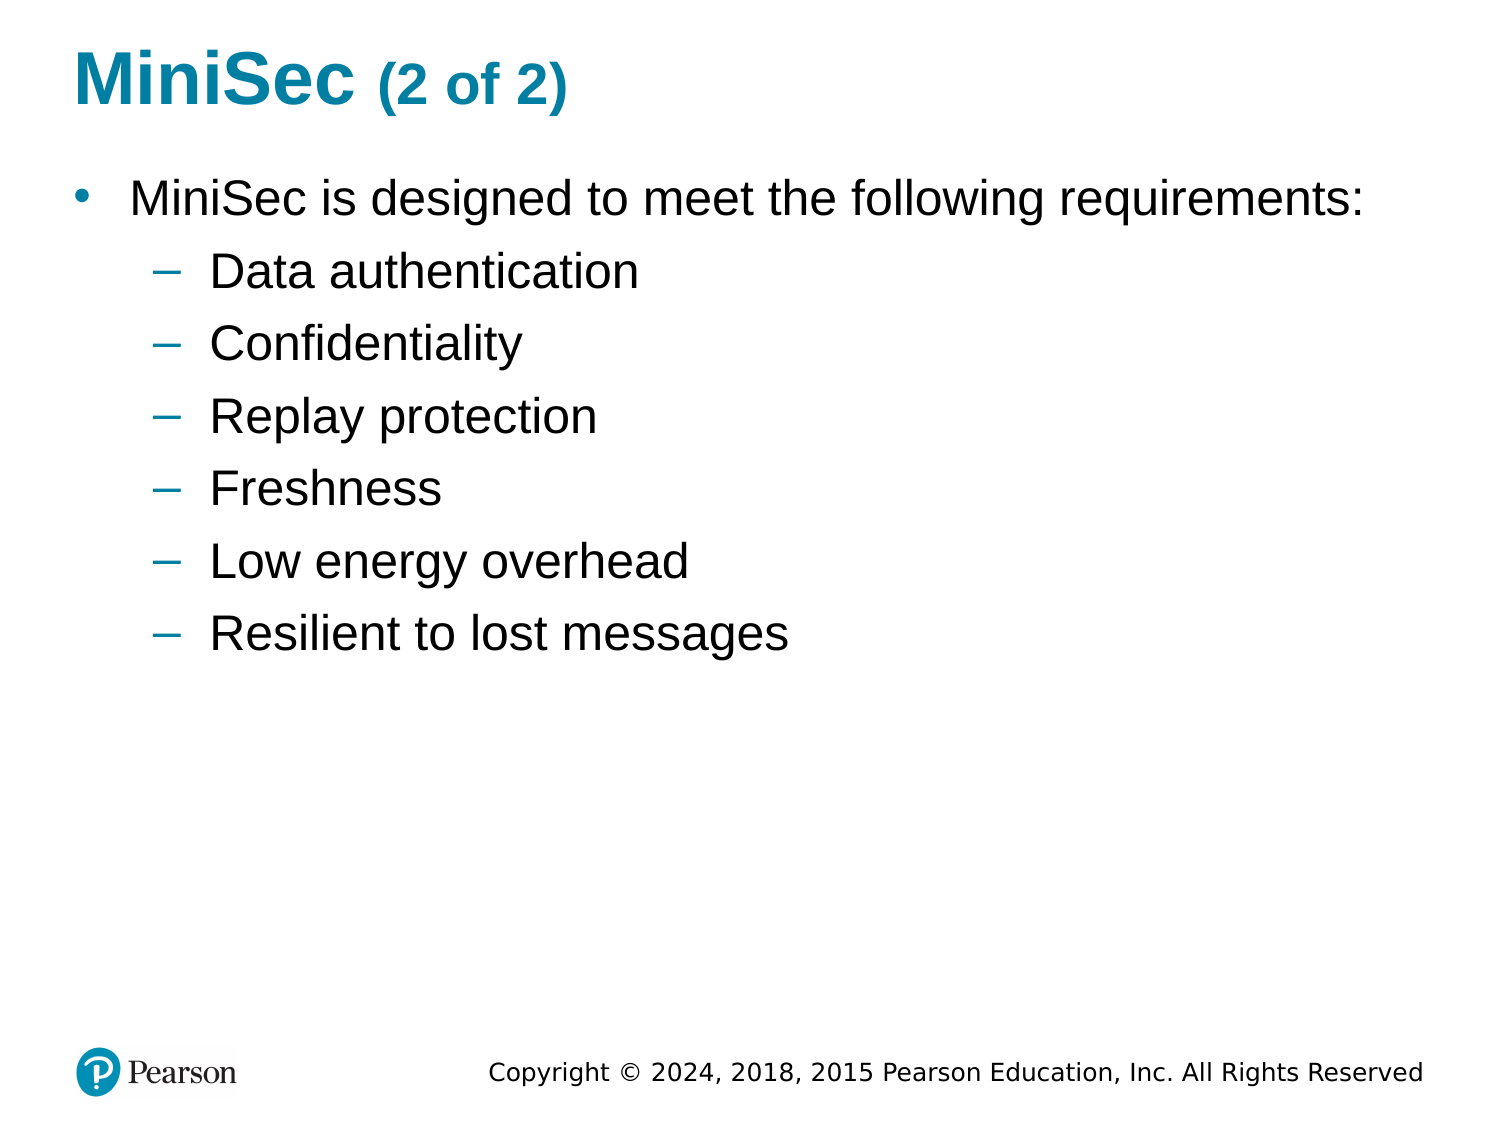

# MiniSec (2 of 2)
MiniSec is designed to meet the following requirements:
Data authentication
Confidentiality
Replay protection
Freshness
Low energy overhead
Resilient to lost messages